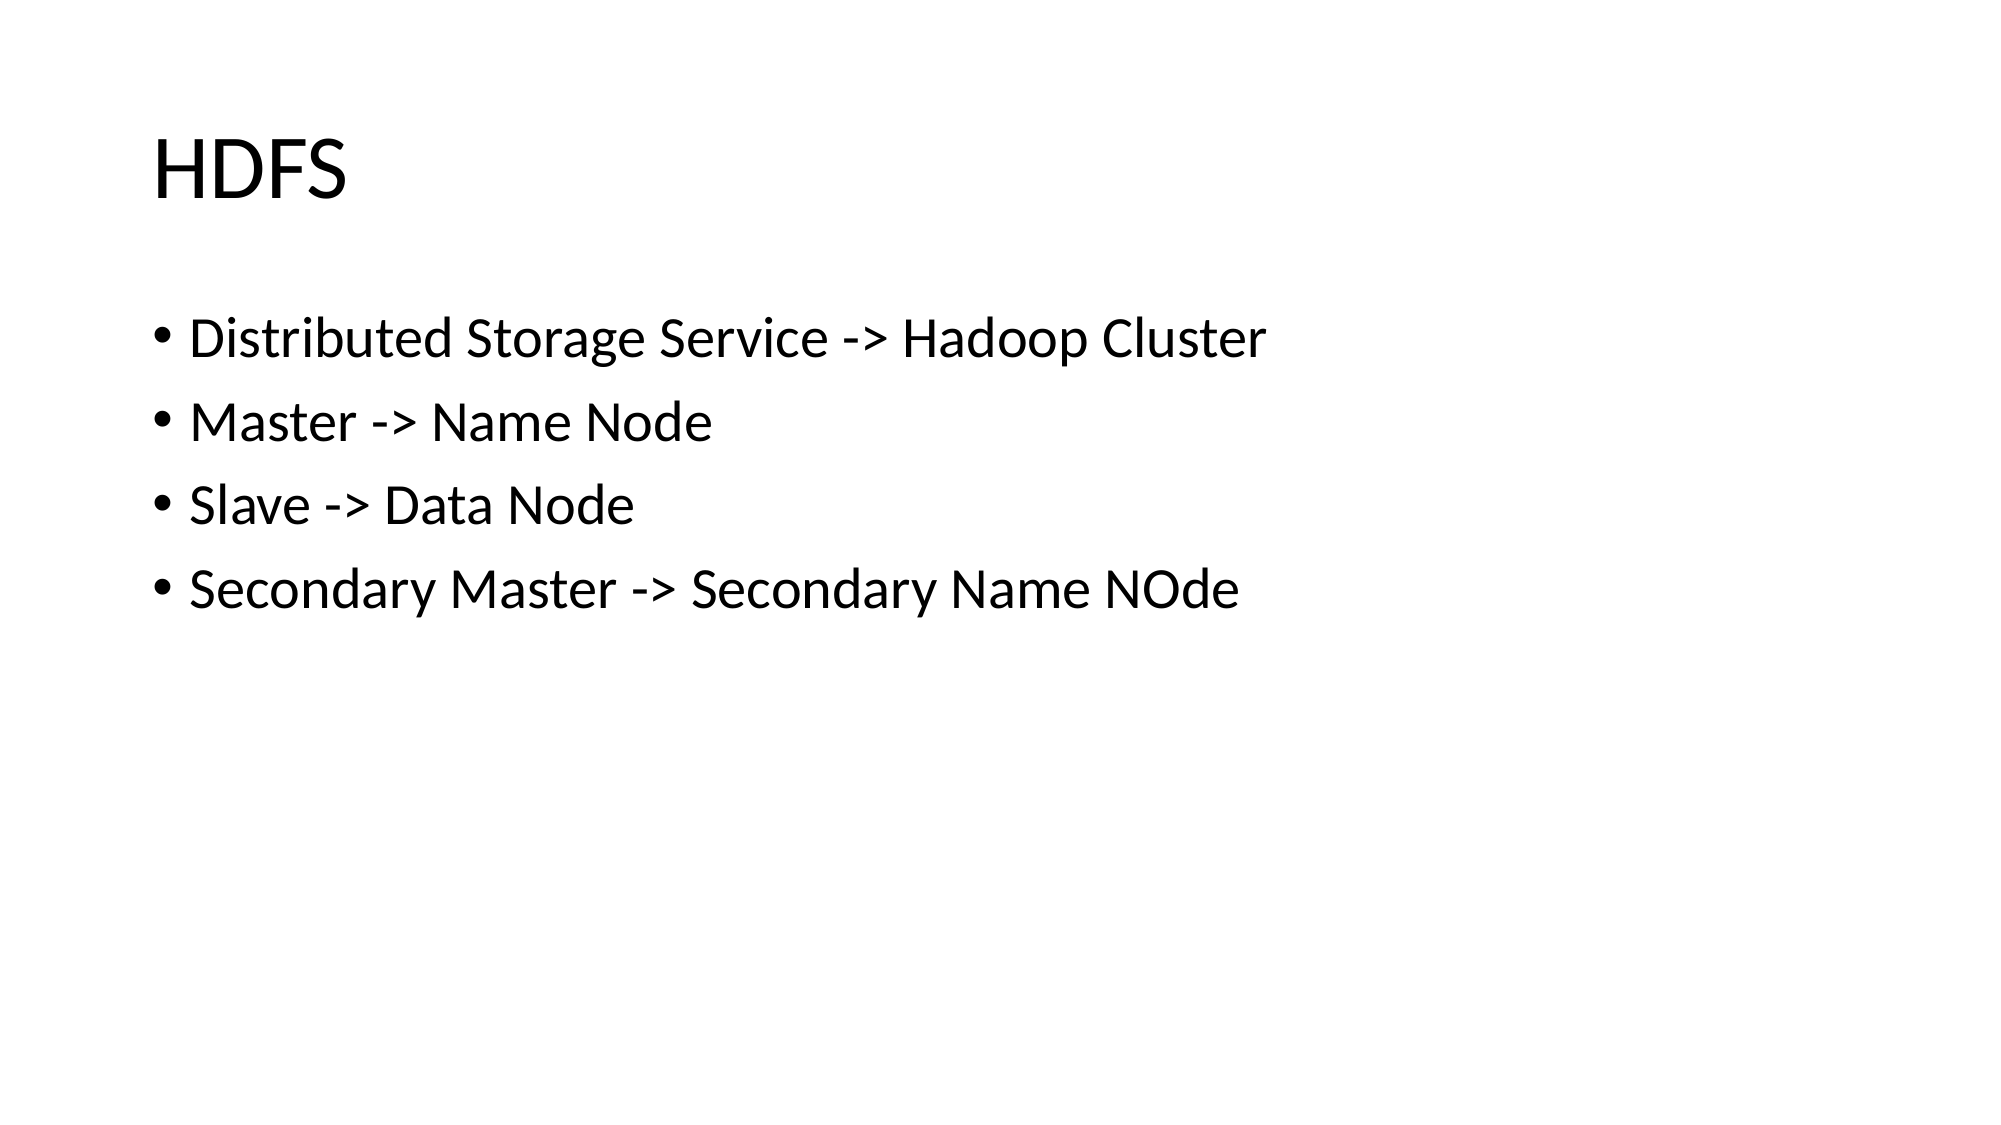

# HDFS
Distributed Storage Service -> Hadoop Cluster
Master -> Name Node
Slave -> Data Node
Secondary Master -> Secondary Name NOde